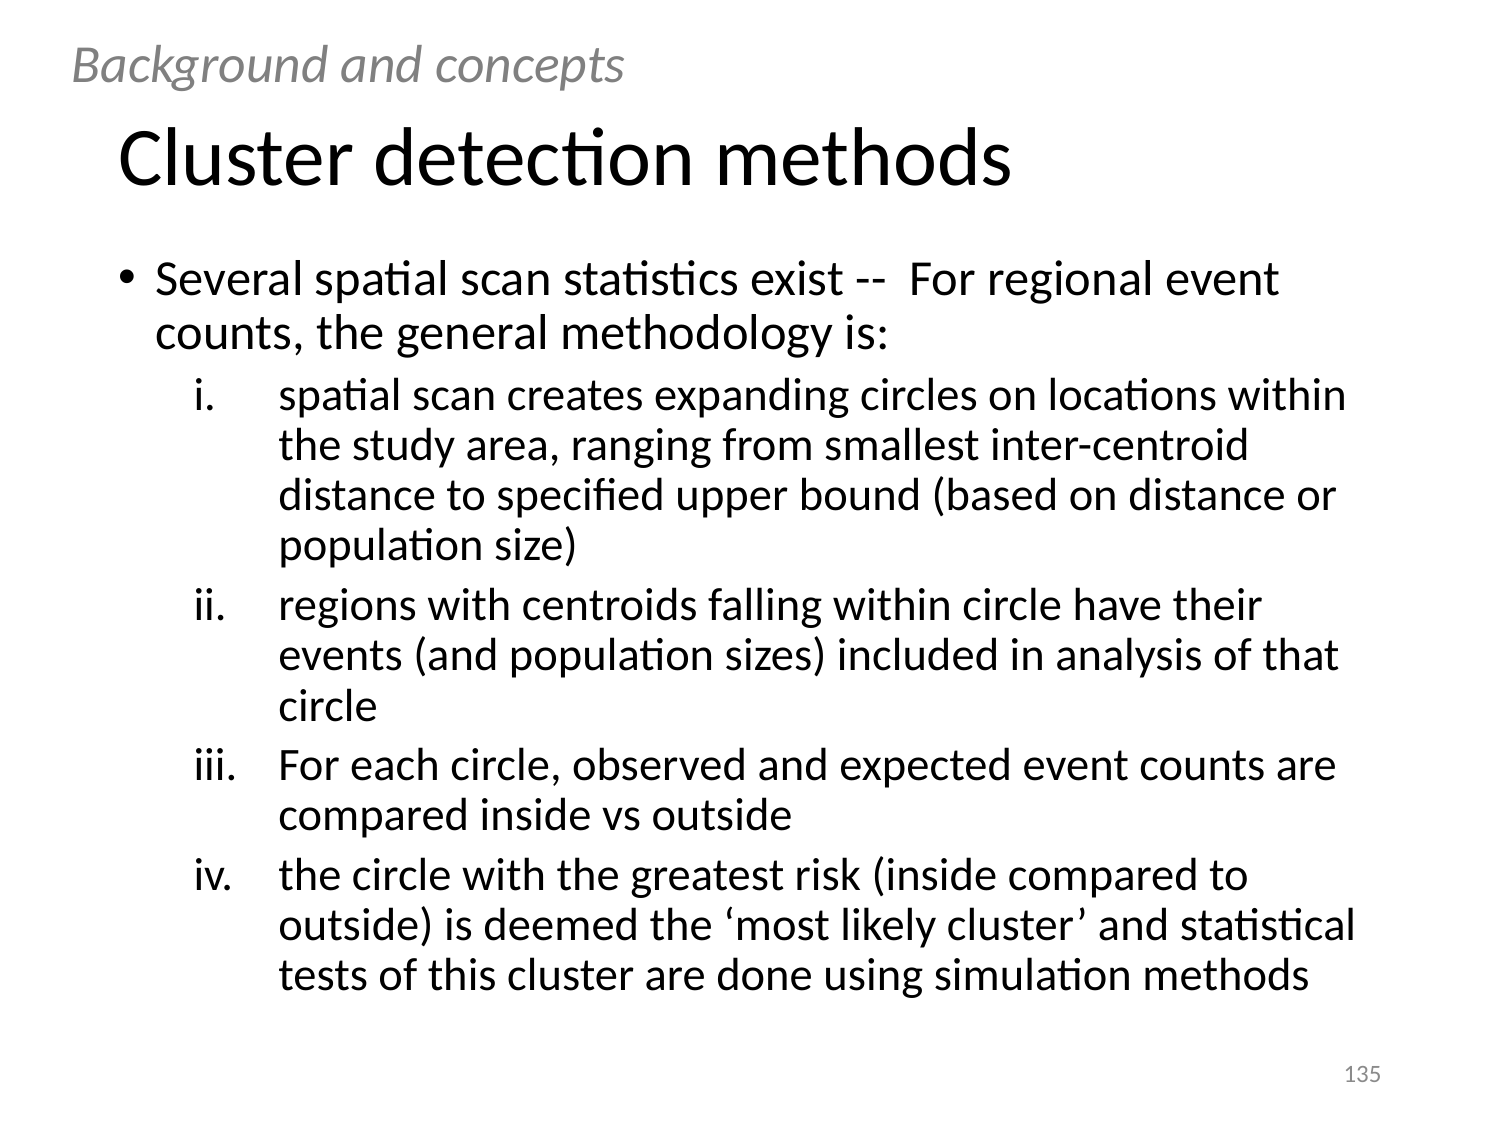

Background and concepts
# Cluster detection methods
Several spatial scan statistics exist --  For regional event counts, the general methodology is:
spatial scan creates expanding circles on locations within the study area, ranging from smallest inter-centroid distance to specified upper bound (based on distance or population size)
regions with centroids falling within circle have their events (and population sizes) included in analysis of that circle
For each circle, observed and expected event counts are compared inside vs outside
the circle with the greatest risk (inside compared to outside) is deemed the ‘most likely cluster’ and statistical tests of this cluster are done using simulation methods
135